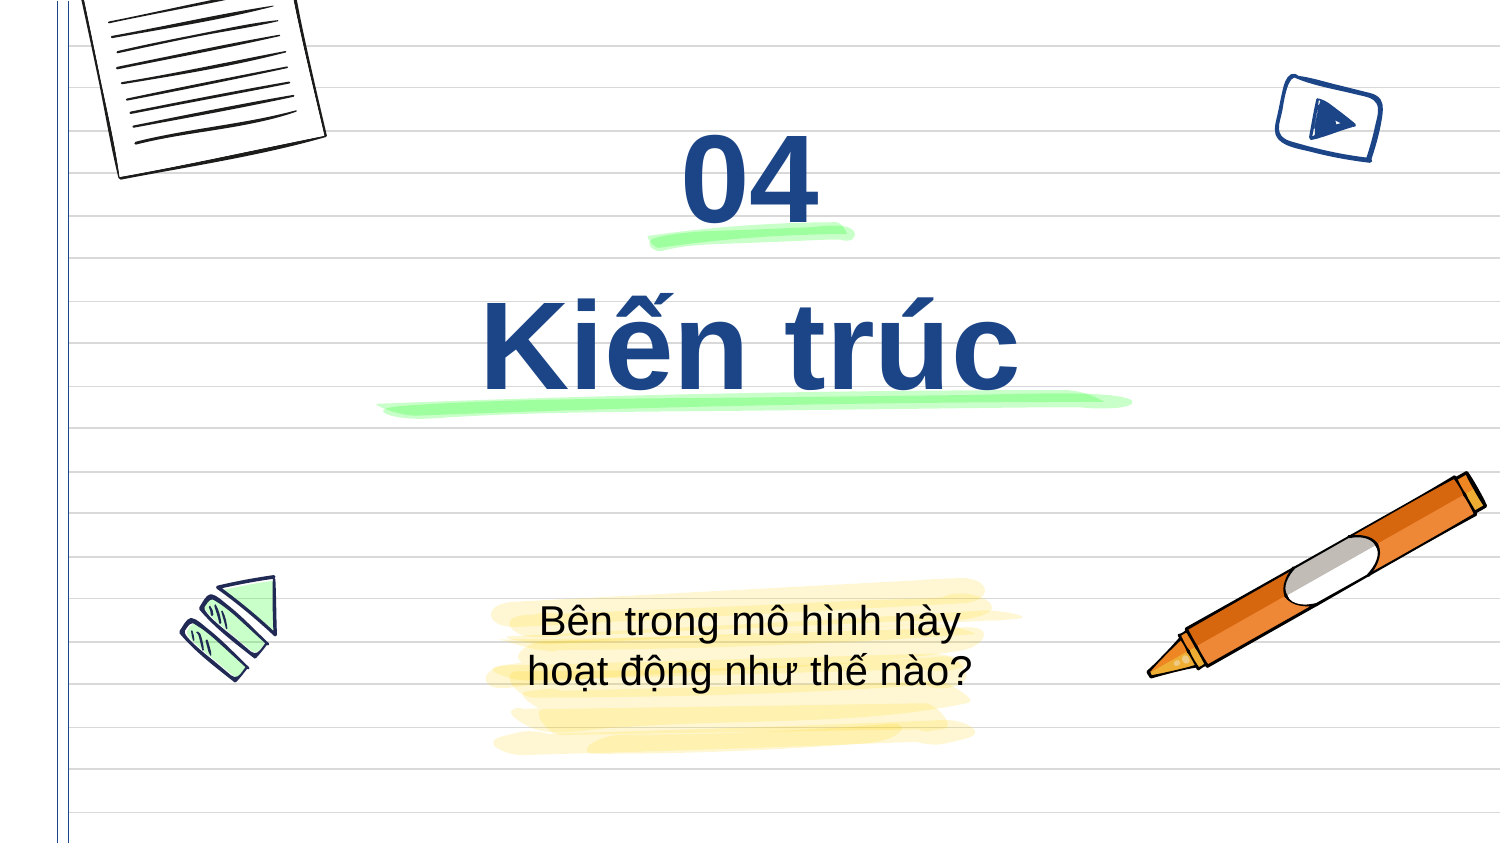

04

# Kiến trúc

Bên trong mô hình này hoạt động như thế nào?